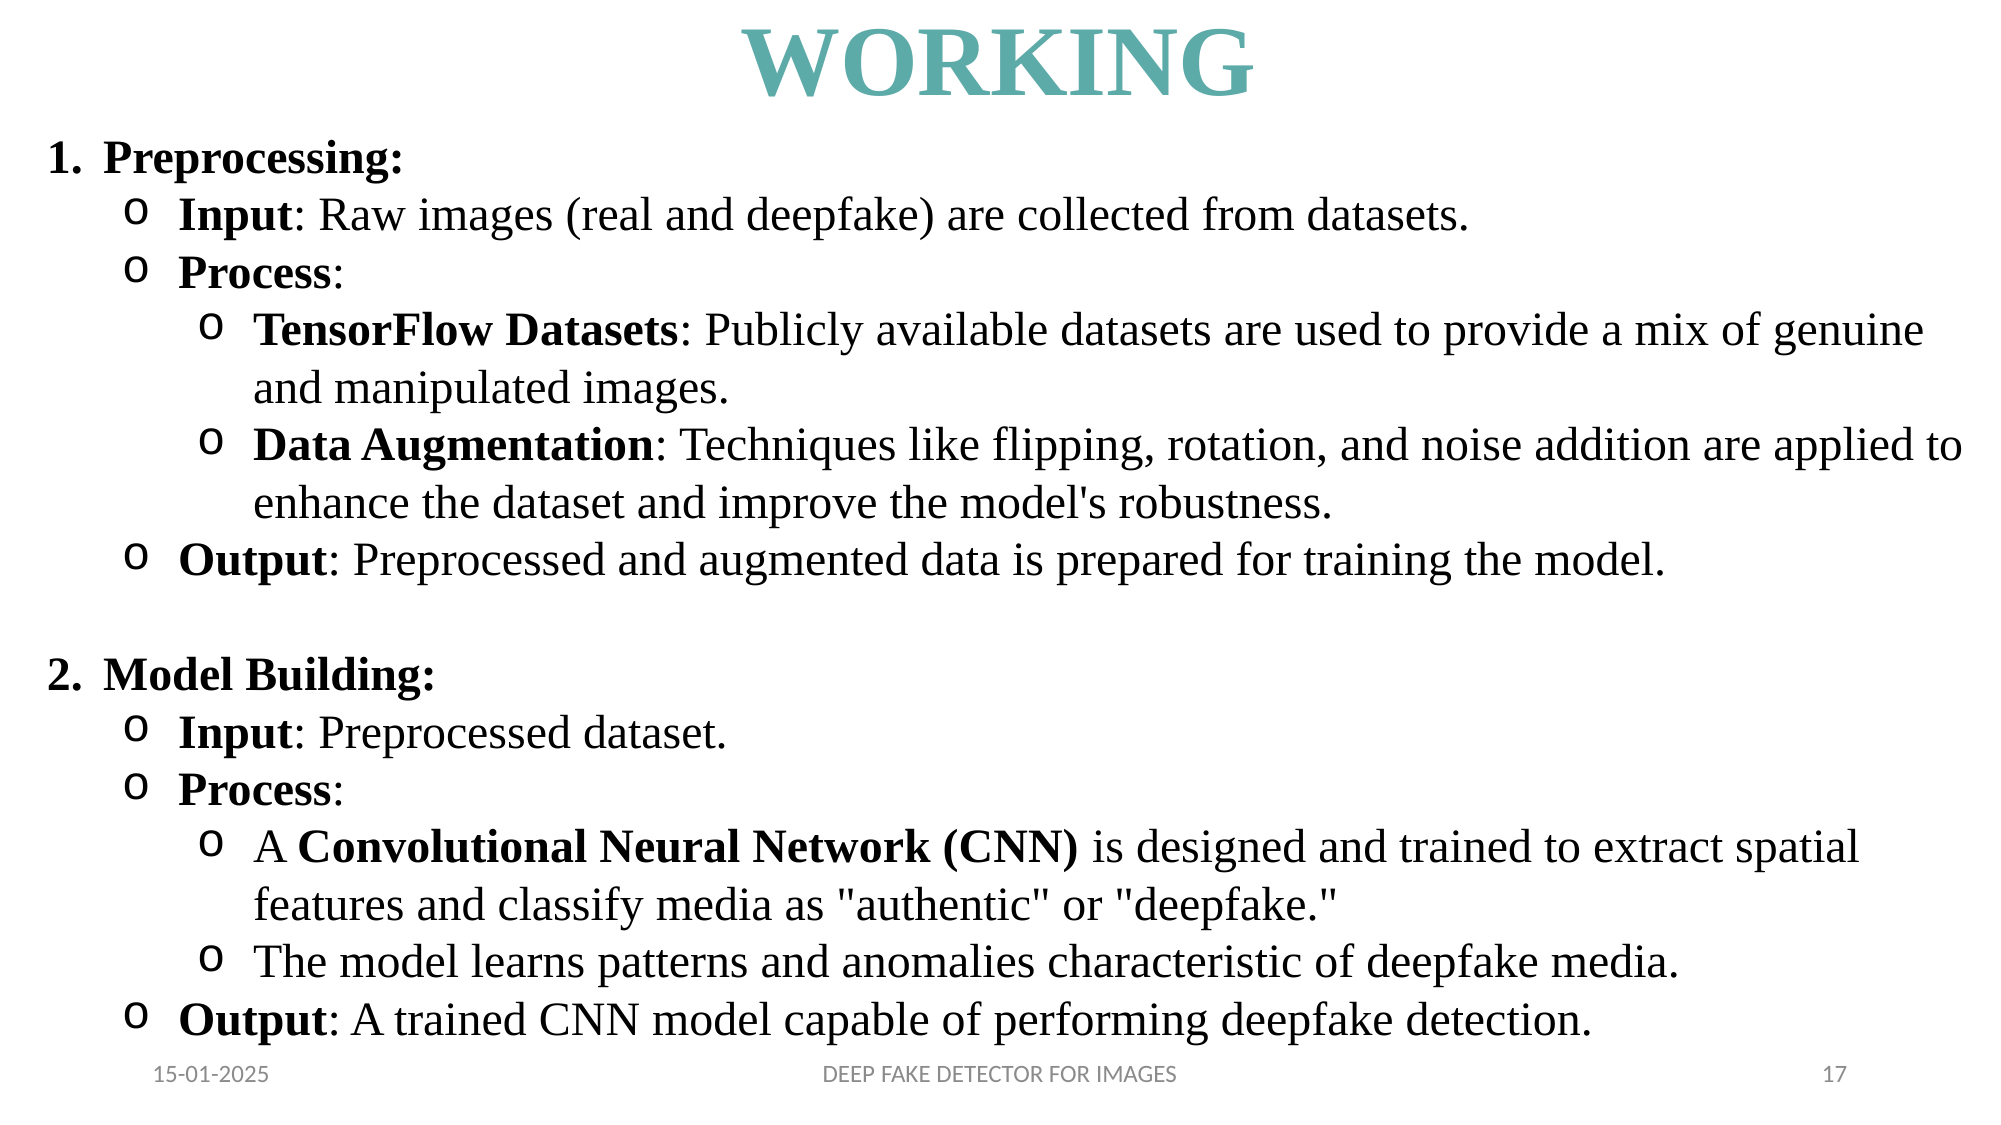

# WORKING
Preprocessing:
Input: Raw images (real and deepfake) are collected from datasets.
Process:
TensorFlow Datasets: Publicly available datasets are used to provide a mix of genuine and manipulated images.
Data Augmentation: Techniques like flipping, rotation, and noise addition are applied to enhance the dataset and improve the model's robustness.
Output: Preprocessed and augmented data is prepared for training the model.

Model Building:
Input: Preprocessed dataset.
Process:
A Convolutional Neural Network (CNN) is designed and trained to extract spatial features and classify media as "authentic" or "deepfake."
The model learns patterns and anomalies characteristic of deepfake media.
Output: A trained CNN model capable of performing deepfake detection.

15-01-2025
DEEP FAKE DETECTOR FOR IMAGES
17